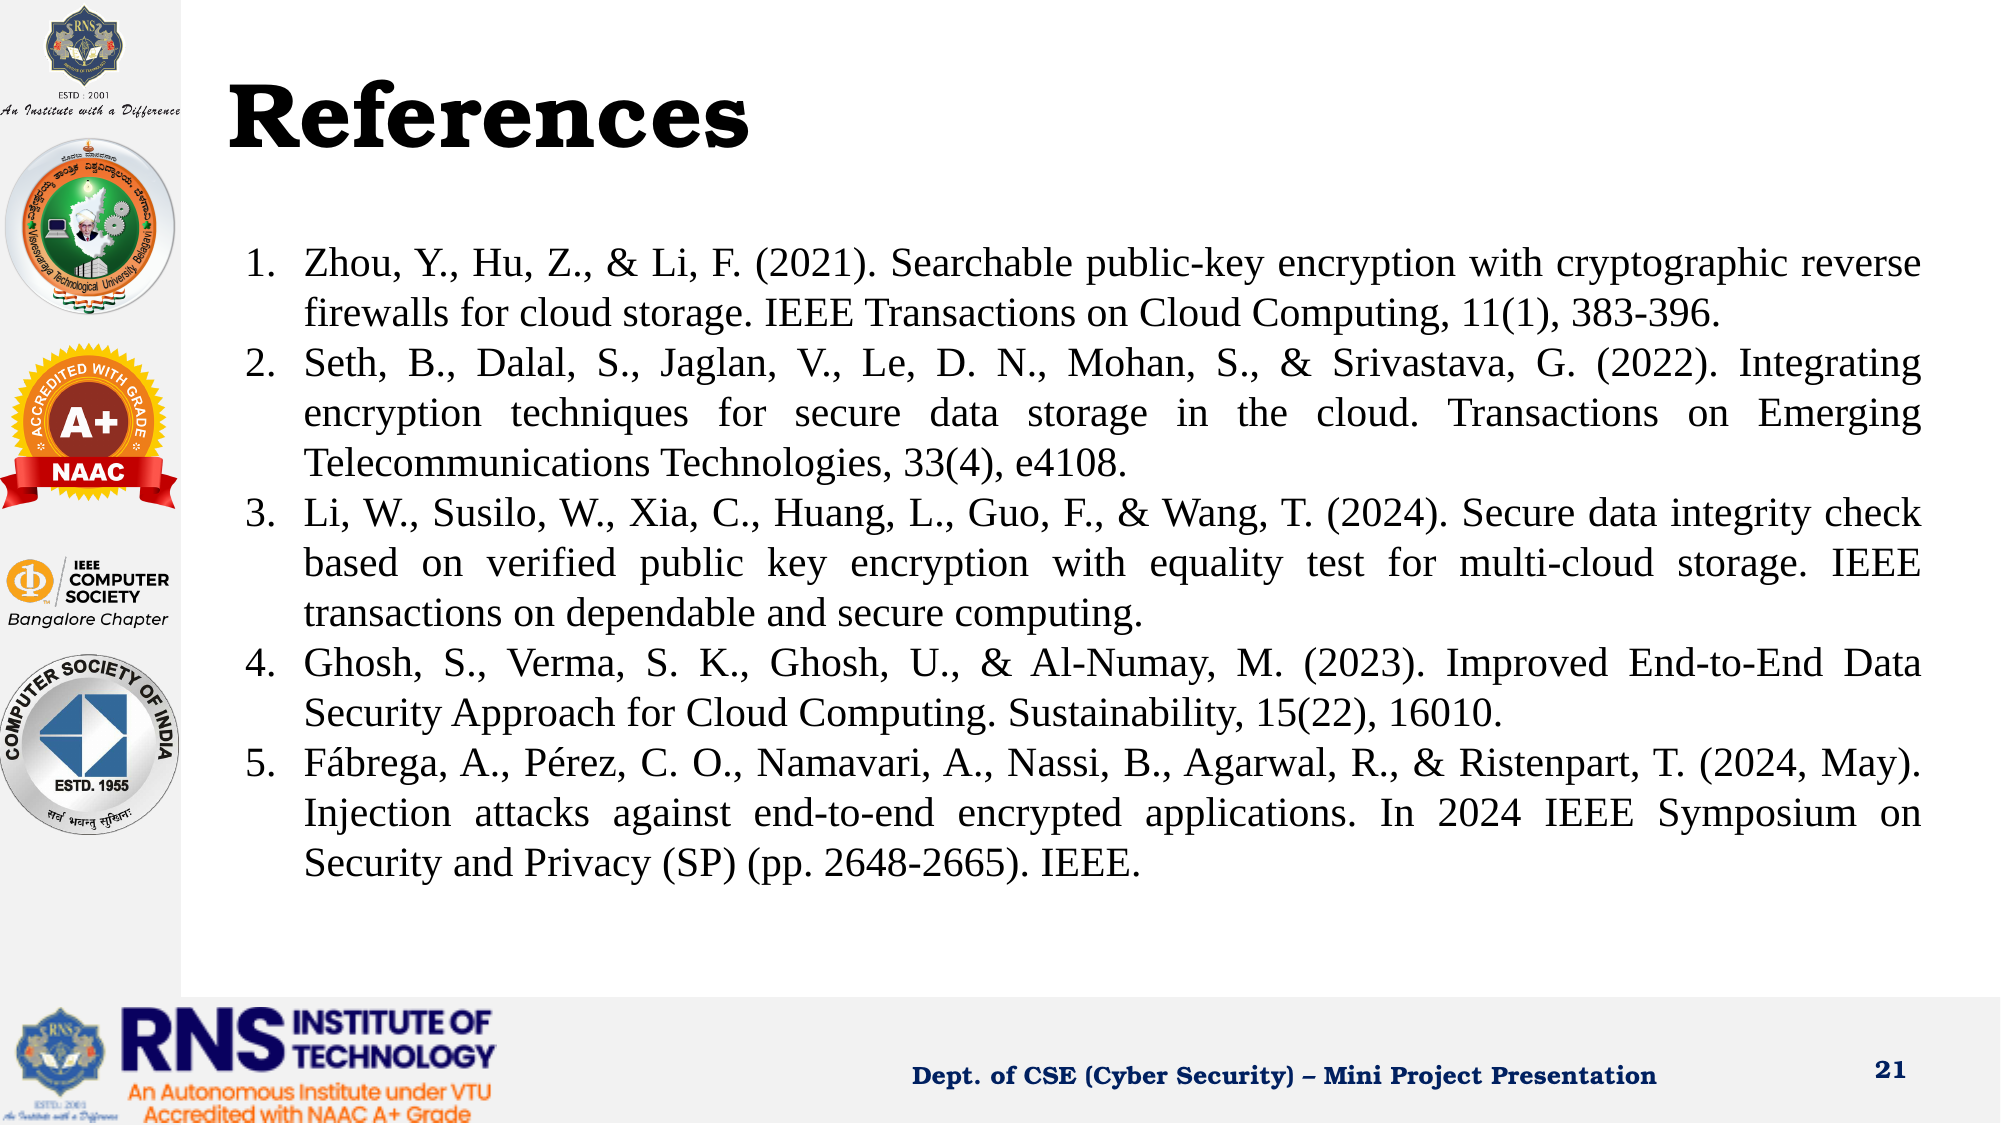

# References
Zhou, Y., Hu, Z., & Li, F. (2021). Searchable public-key encryption with cryptographic reverse firewalls for cloud storage. IEEE Transactions on Cloud Computing, 11(1), 383-396.
Seth, B., Dalal, S., Jaglan, V., Le, D. N., Mohan, S., & Srivastava, G. (2022). Integrating encryption techniques for secure data storage in the cloud. Transactions on Emerging Telecommunications Technologies, 33(4), e4108.
Li, W., Susilo, W., Xia, C., Huang, L., Guo, F., & Wang, T. (2024). Secure data integrity check based on verified public key encryption with equality test for multi-cloud storage. IEEE transactions on dependable and secure computing.
Ghosh, S., Verma, S. K., Ghosh, U., & Al-Numay, M. (2023). Improved End-to-End Data Security Approach for Cloud Computing. Sustainability, 15(22), 16010.
Fábrega, A., Pérez, C. O., Namavari, A., Nassi, B., Agarwal, R., & Ristenpart, T. (2024, May). Injection attacks against end-to-end encrypted applications. In 2024 IEEE Symposium on Security and Privacy (SP) (pp. 2648-2665). IEEE.

21
Dept. of CSE (Cyber Security) – Mini Project Presentation